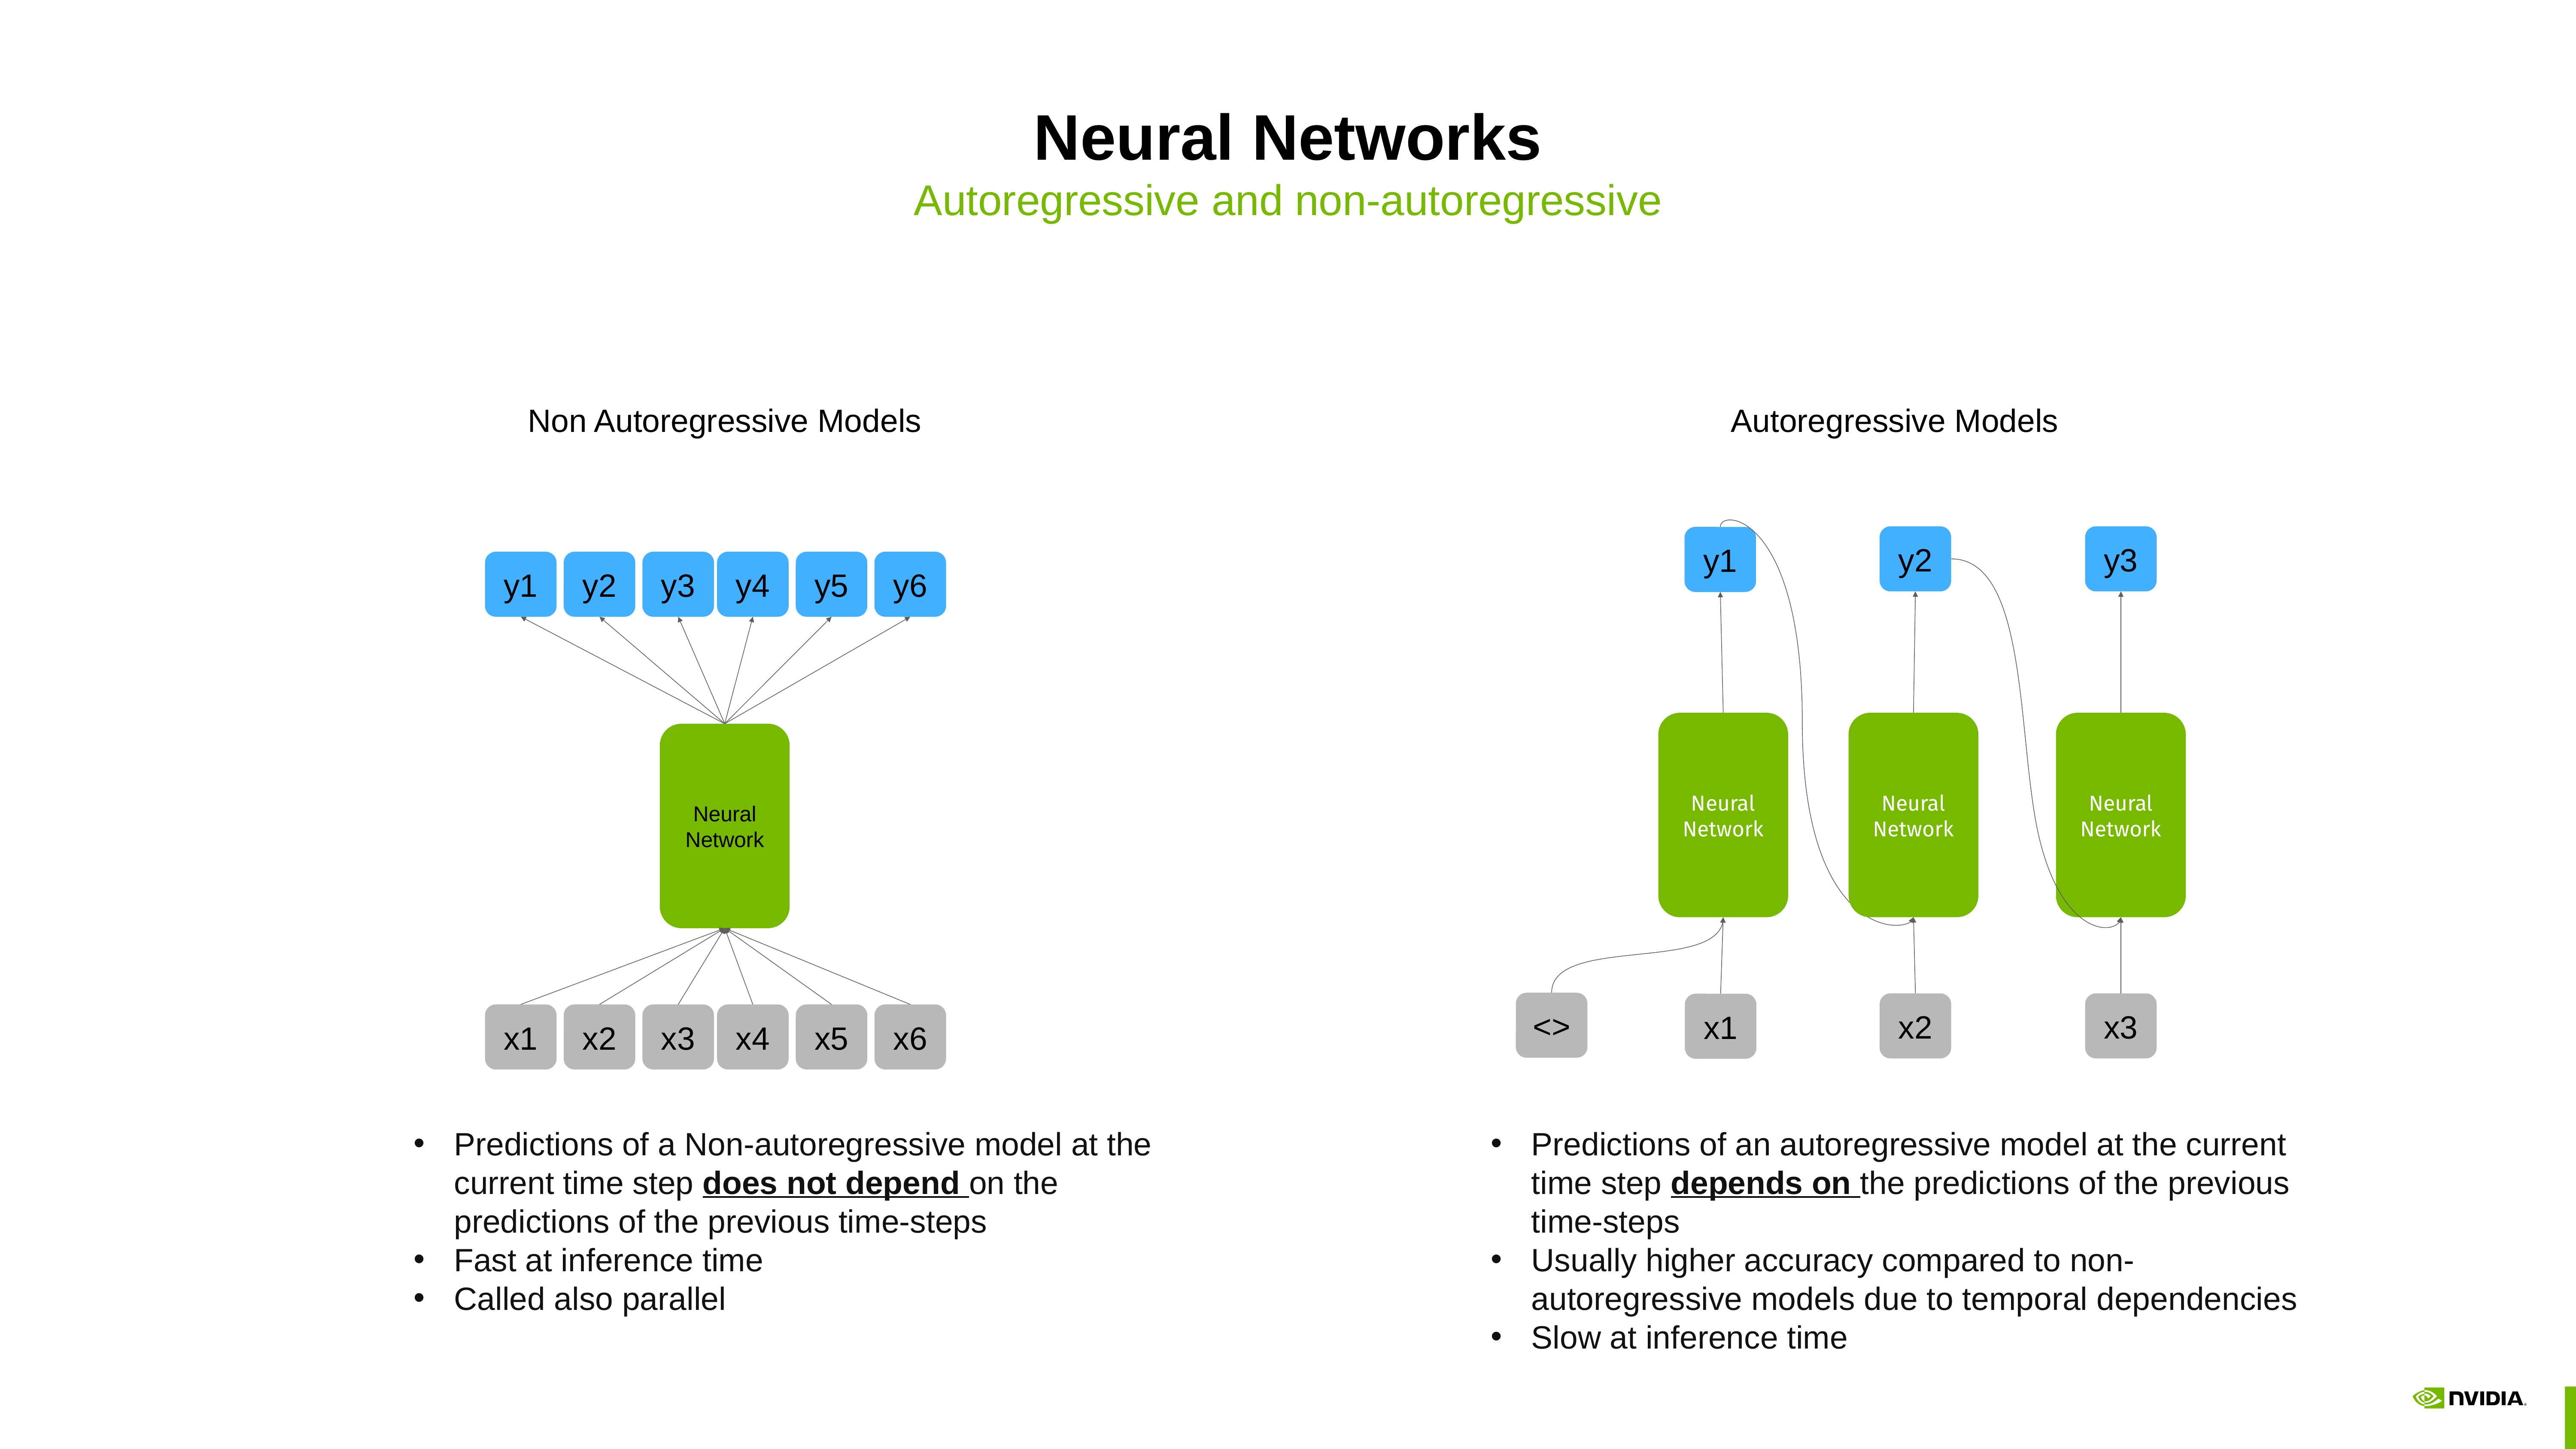

# Neural Networks
Autoregressive and non-autoregressive
Non Autoregressive Models
Autoregressive Models
y2
y3
y1
y1
y2
y3
y4
y5
y6
Neural Network
Neural Network
Neural Network
Neural Network
<>
x2
x3
x1
x1
x2
x3
x4
x5
x6
Predictions of a Non-autoregressive model at the current time step does not depend on the predictions of the previous time-steps
Fast at inference time
Called also parallel
Predictions of an autoregressive model at the current time step depends on the predictions of the previous time-steps
Usually higher accuracy compared to non-autoregressive models due to temporal dependencies
Slow at inference time